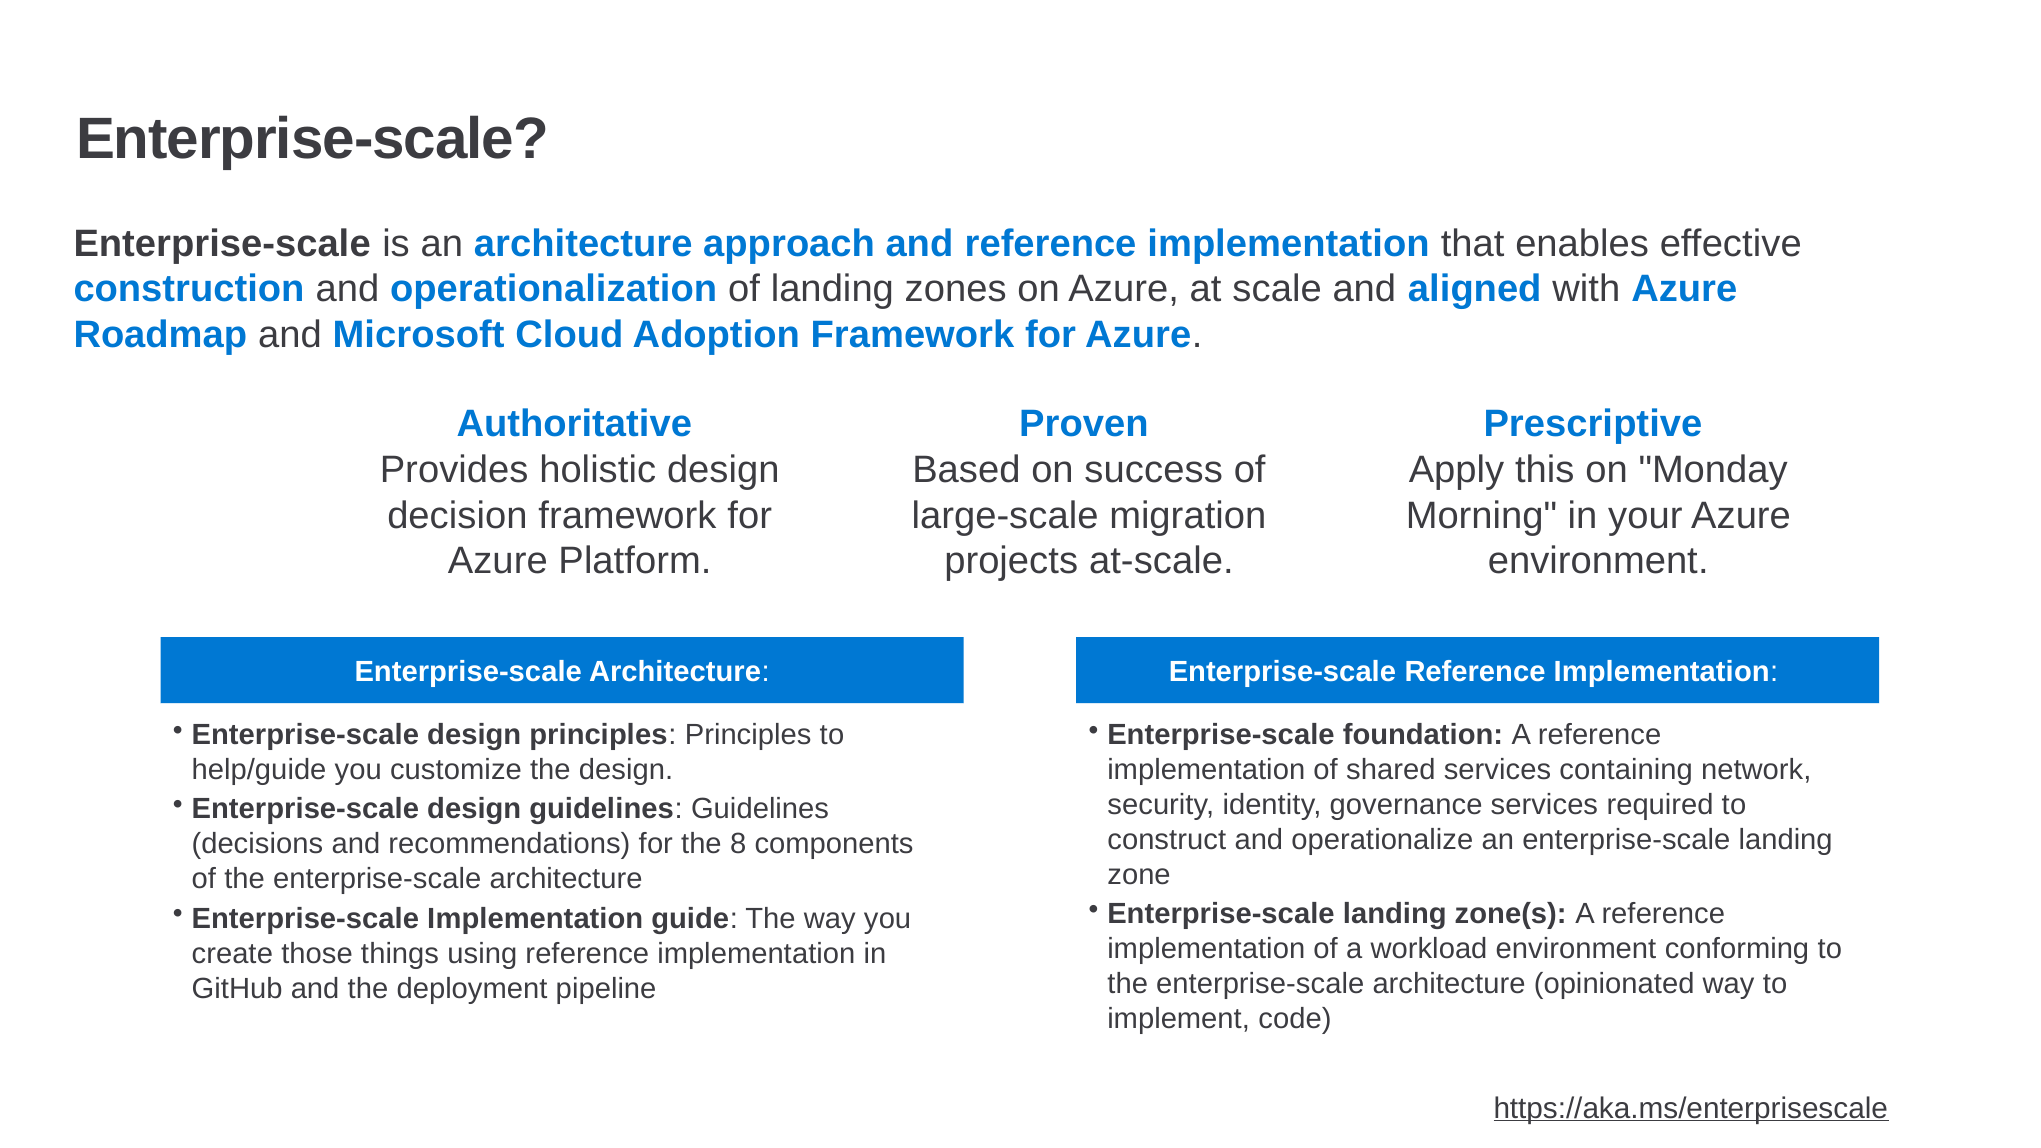

# Enterprise-scale?
Enterprise-scale is an architecture approach and reference implementation that enables effective construction and operationalization of landing zones on Azure, at scale and aligned with Azure Roadmap and Microsoft Cloud Adoption Framework for Azure.

Proven
Based on success of large-scale migration projects at-scale.
Prescriptive
Apply this on "Monday Morning" in your Azure environment.
Authoritative
Provides holistic design decision framework for Azure Platform.
Enterprise-scale Architecture:
Enterprise-scale design principles: Principles to help/guide you customize the design.
Enterprise-scale design guidelines: Guidelines (decisions and recommendations) for the 8 components of the enterprise-scale architecture
Enterprise-scale Implementation guide: The way you create those things using reference implementation in GitHub and the deployment pipeline
Enterprise-scale Reference Implementation:
Enterprise-scale foundation: A reference implementation of shared services containing network, security, identity, governance services required to construct and operationalize an enterprise-scale landing zone
Enterprise-scale landing zone(s): A reference implementation of a workload environment conforming to the enterprise-scale architecture (opinionated way to implement, code)
https://aka.ms/enterprisescale